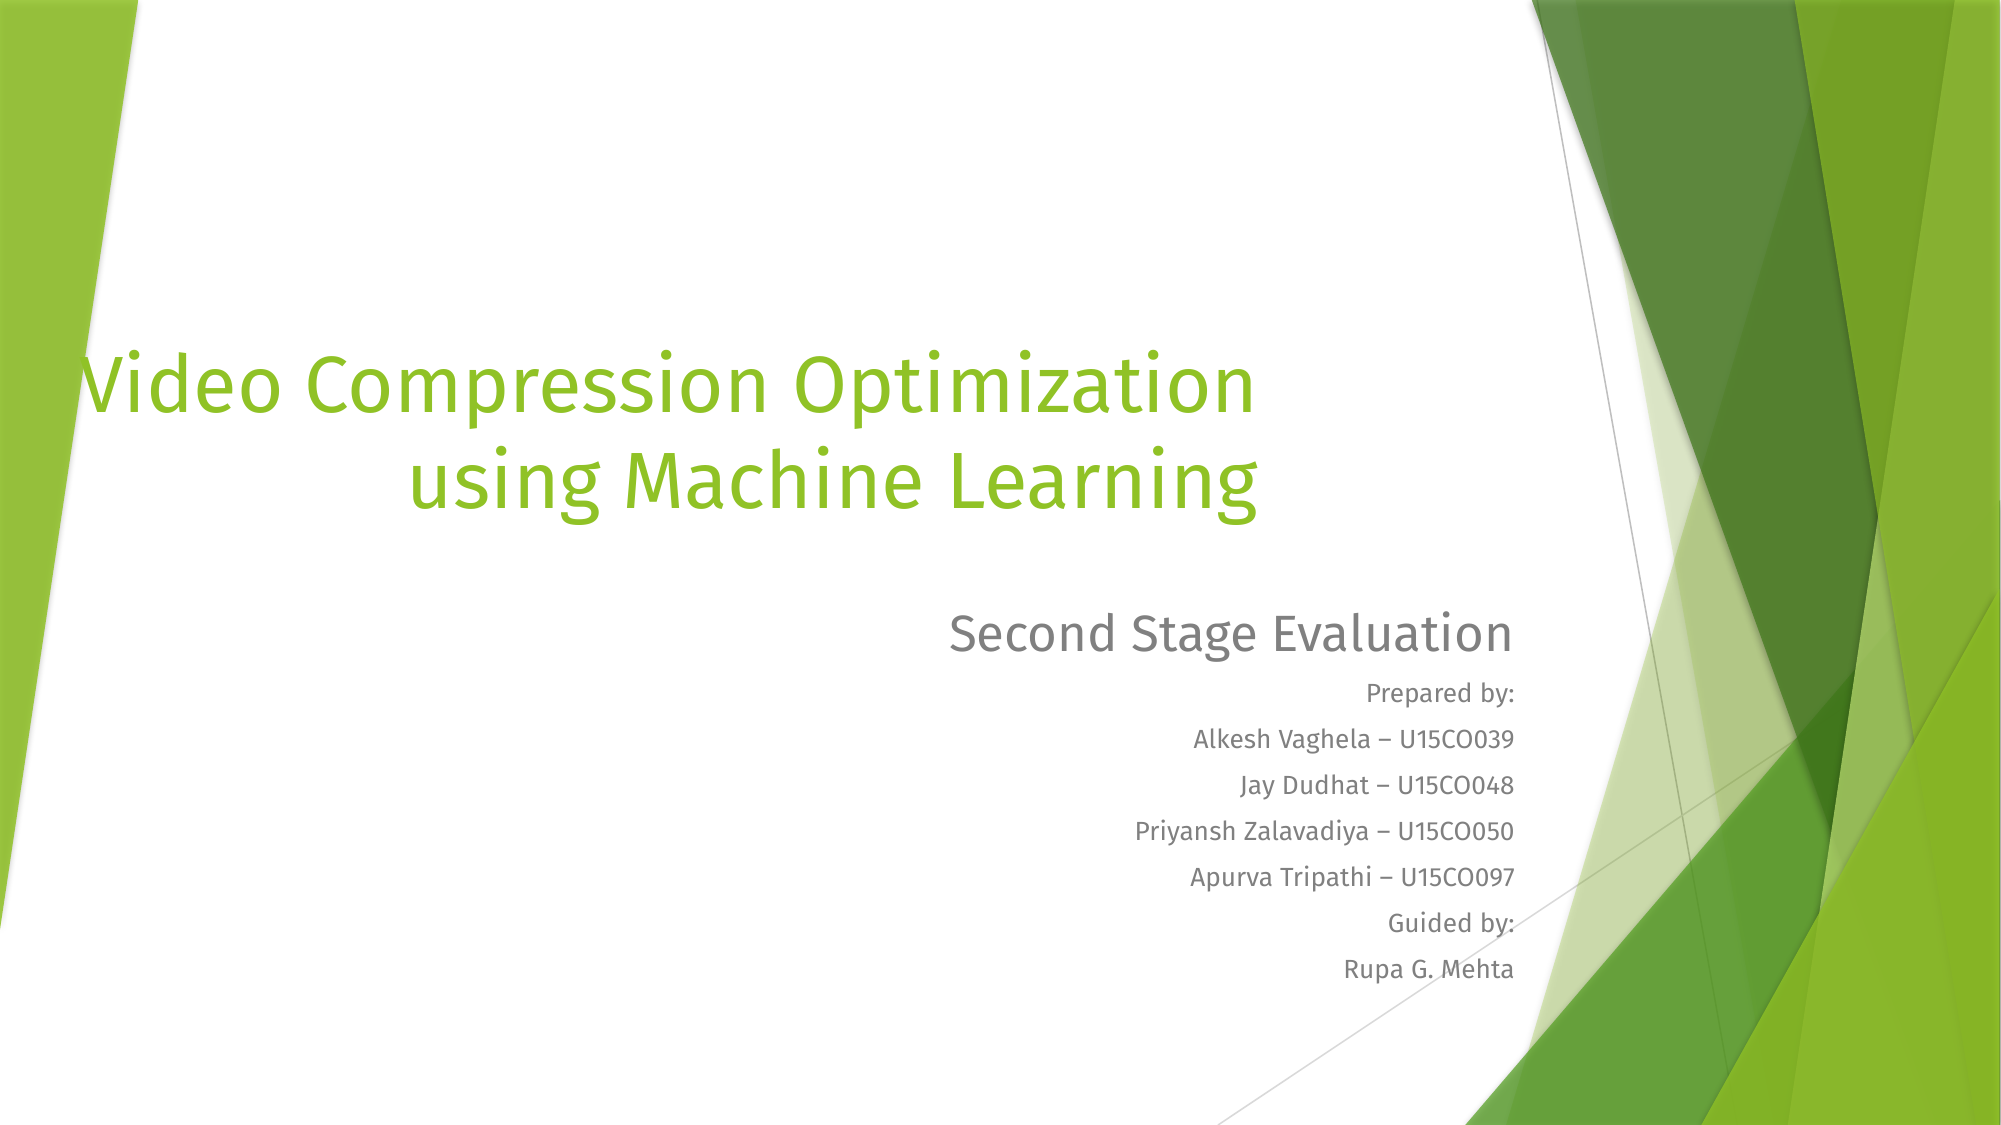

# Video Compression Optimization using Machine Learning
Second Stage Evaluation
Prepared by:
Alkesh Vaghela – U15CO039
Jay Dudhat – U15CO048
Priyansh Zalavadiya – U15CO050
Apurva Tripathi – U15CO097
Guided by:
Rupa G. Mehta